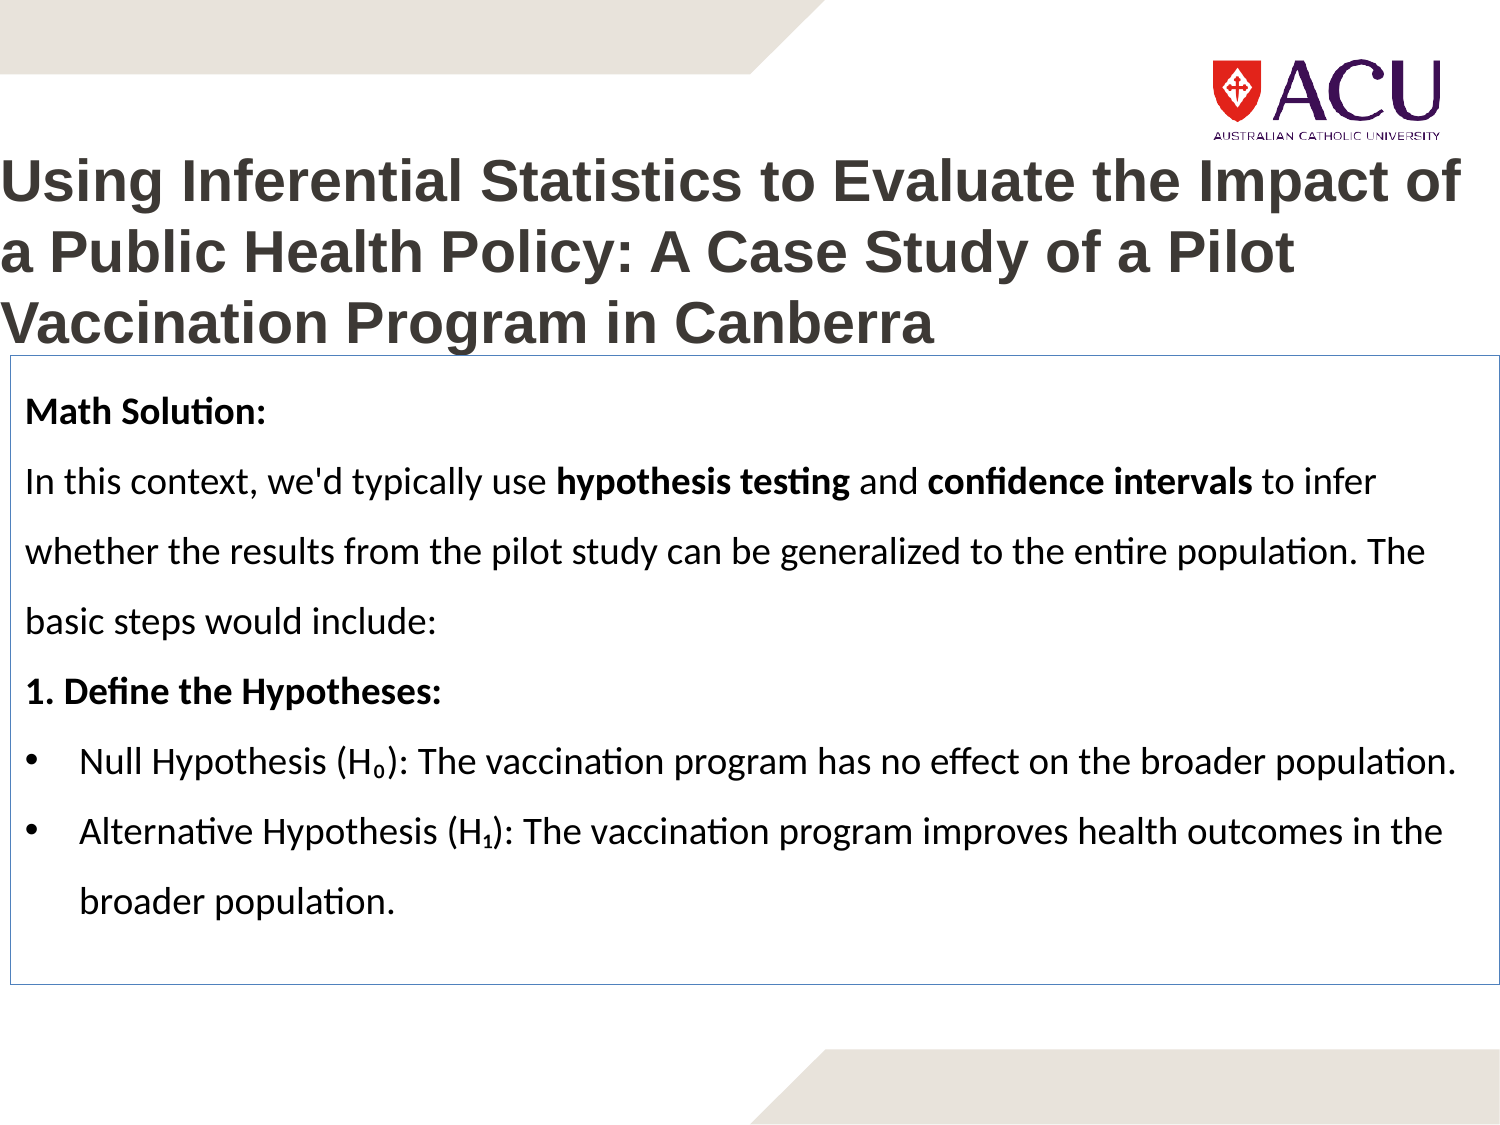

# Using Inferential Statistics to Evaluate the Impact of a Public Health Policy: A Case Study of a Pilot Vaccination Program in Canberra
Math Solution:
In this context, we'd typically use hypothesis testing and confidence intervals to infer whether the results from the pilot study can be generalized to the entire population. The basic steps would include:
1. Define the Hypotheses:
Null Hypothesis (H₀): The vaccination program has no effect on the broader population.
Alternative Hypothesis (H₁): The vaccination program improves health outcomes in the broader population.